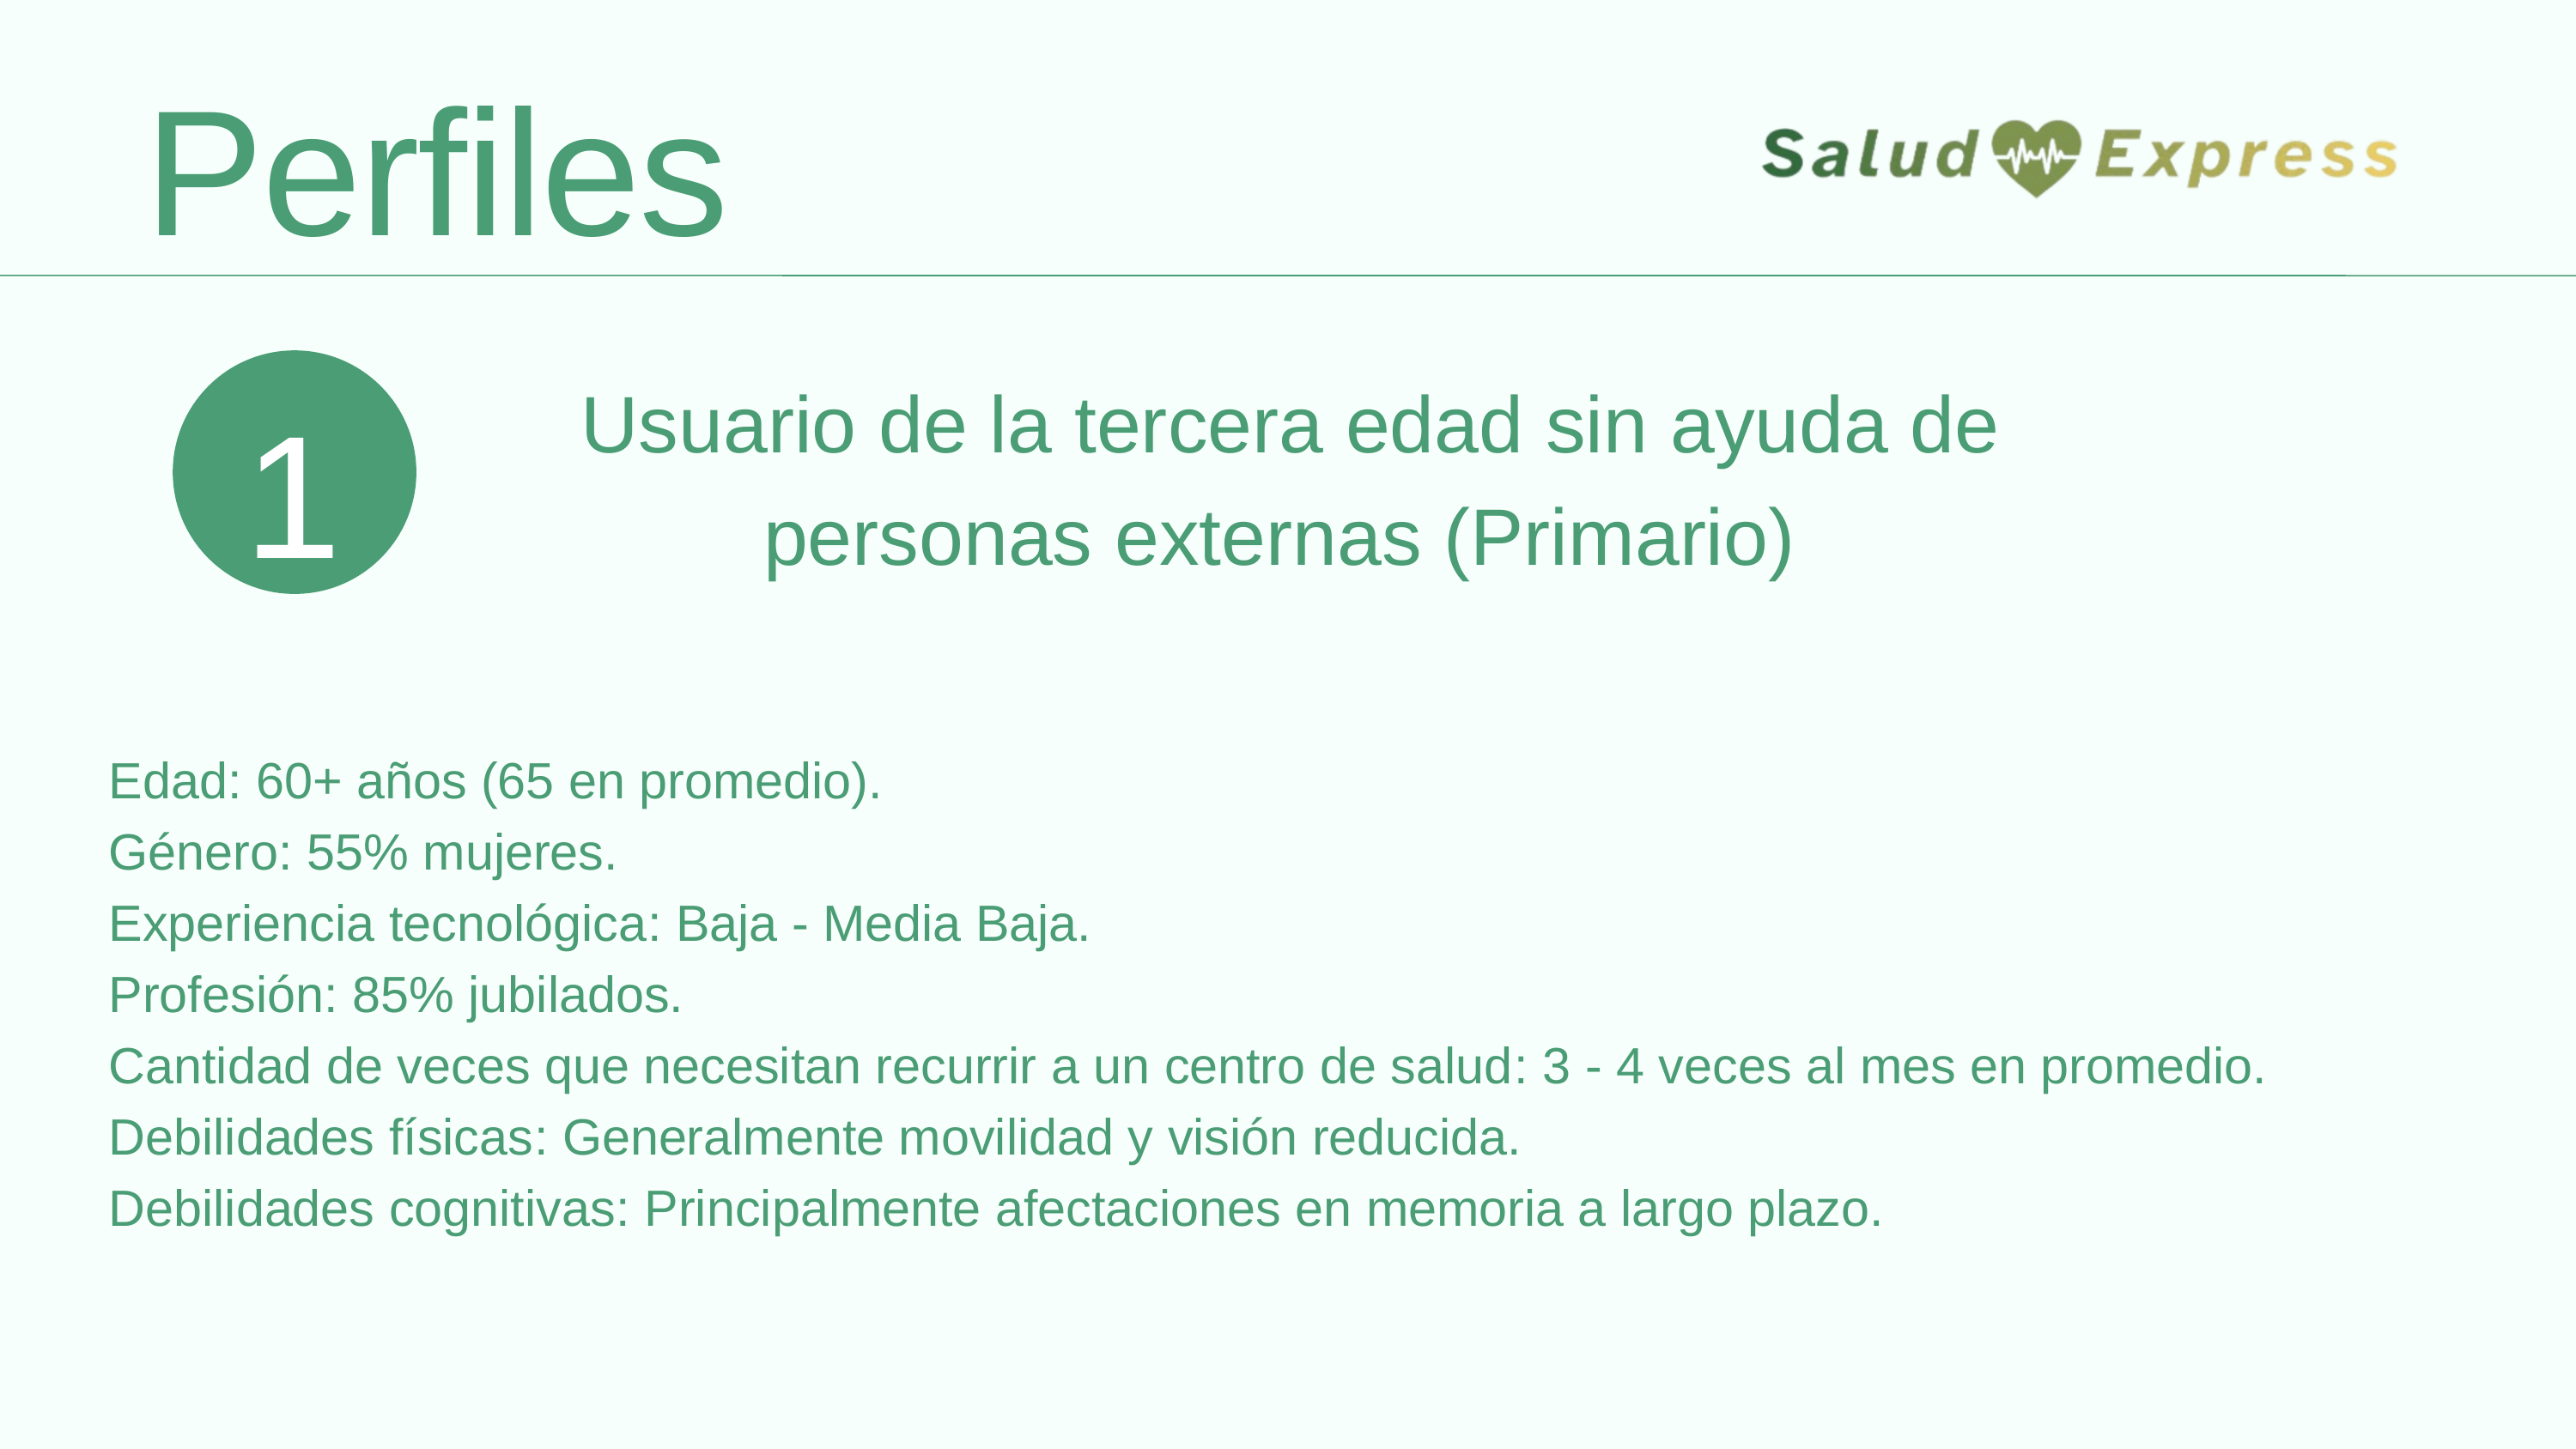

Perfiles

1
Usuario de la tercera edad sin ayuda de personas externas (Primario)
Edad: 60+ años (65 en promedio).
Género: 55% mujeres.
Experiencia tecnológica: Baja - Media Baja.
Profesión: 85% jubilados.
Cantidad de veces que necesitan recurrir a un centro de salud: 3 - 4 veces al mes en promedio.
Debilidades físicas: Generalmente movilidad y visión reducida.
Debilidades cognitivas: Principalmente afectaciones en memoria a largo plazo.